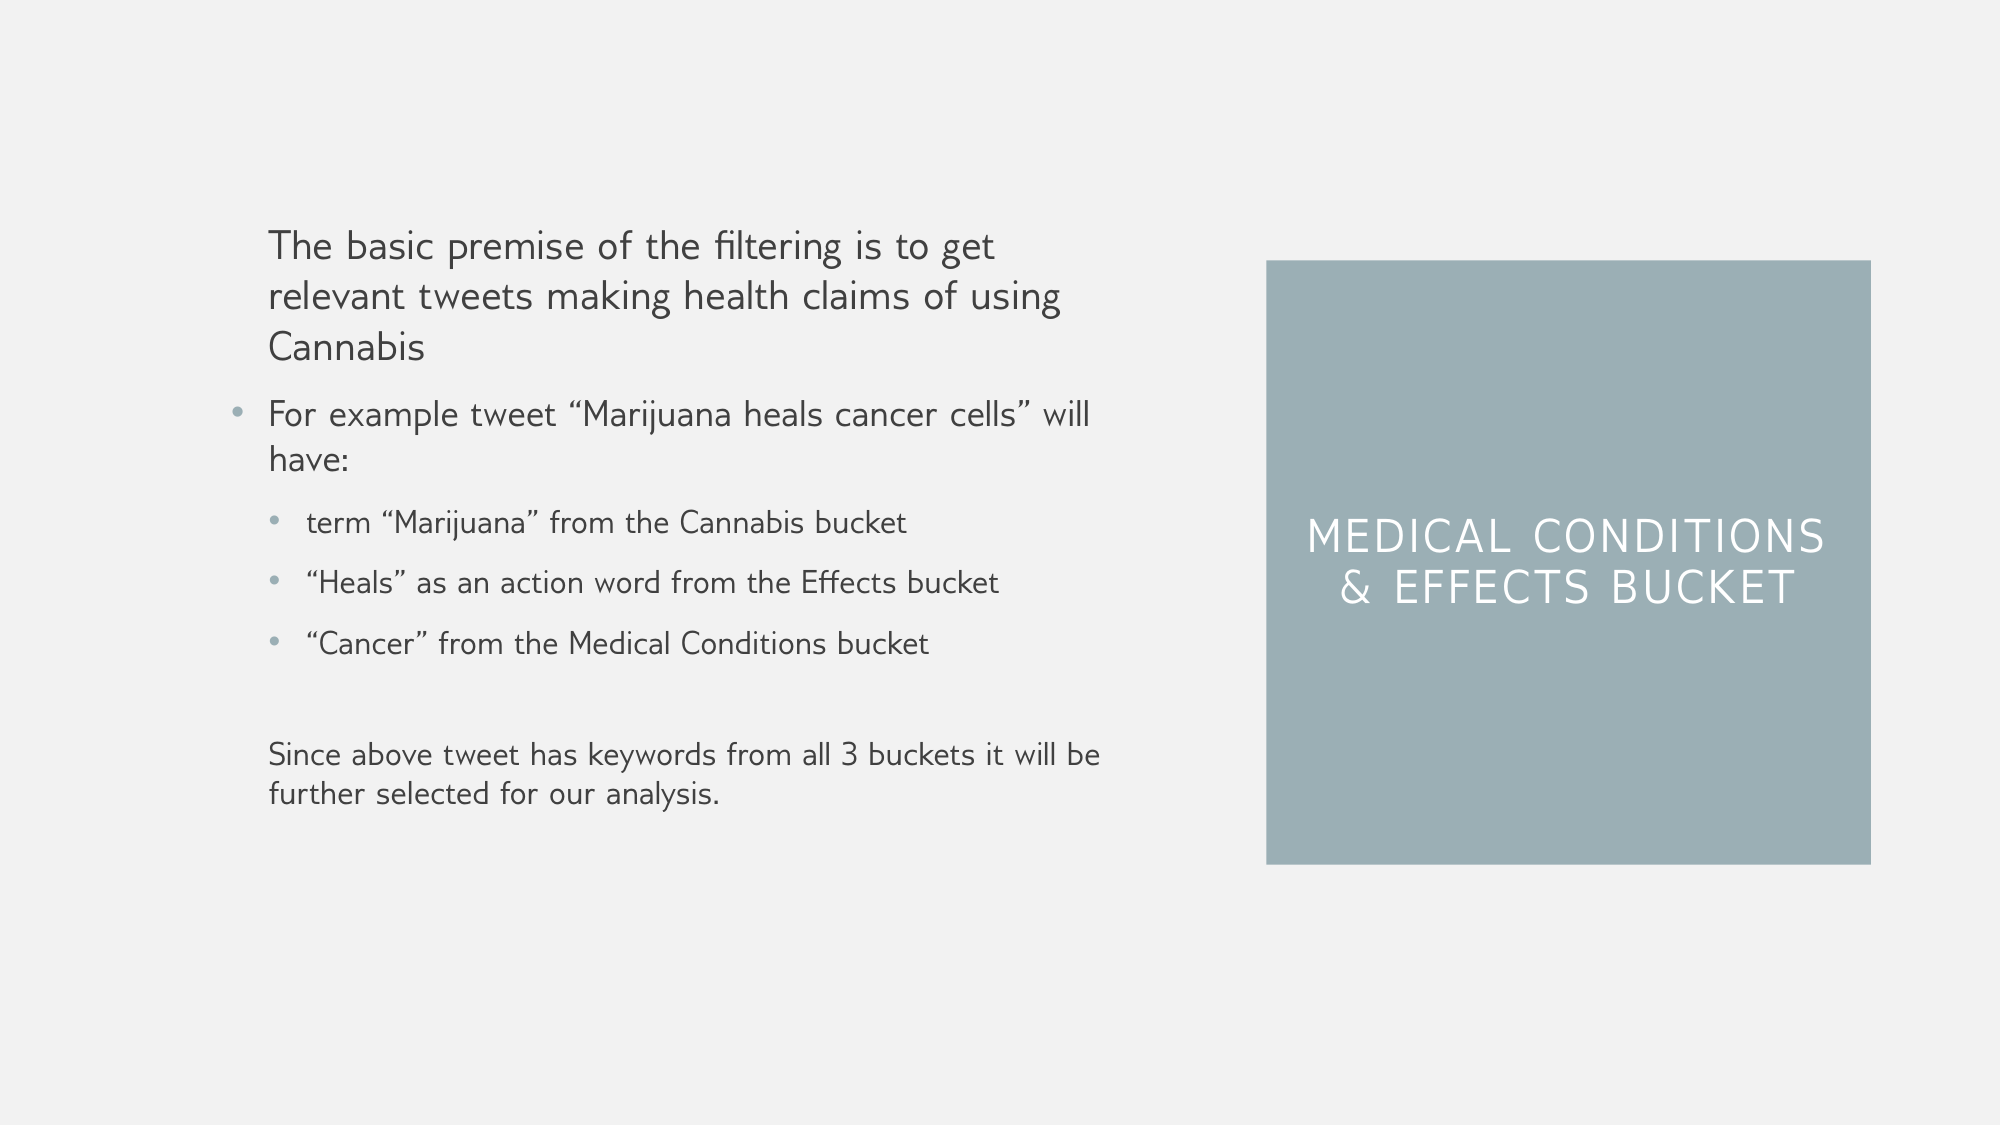

The basic premise of the filtering is to get relevant tweets making health claims of using Cannabis
For example tweet “Marijuana heals cancer cells” will have:
term “Marijuana” from the Cannabis bucket
“Heals” as an action word from the Effects bucket
“Cancer” from the Medical Conditions bucket

Since above tweet has keywords from all 3 buckets it will be further selected for our analysis.

# Medical Conditions & Effects bucket